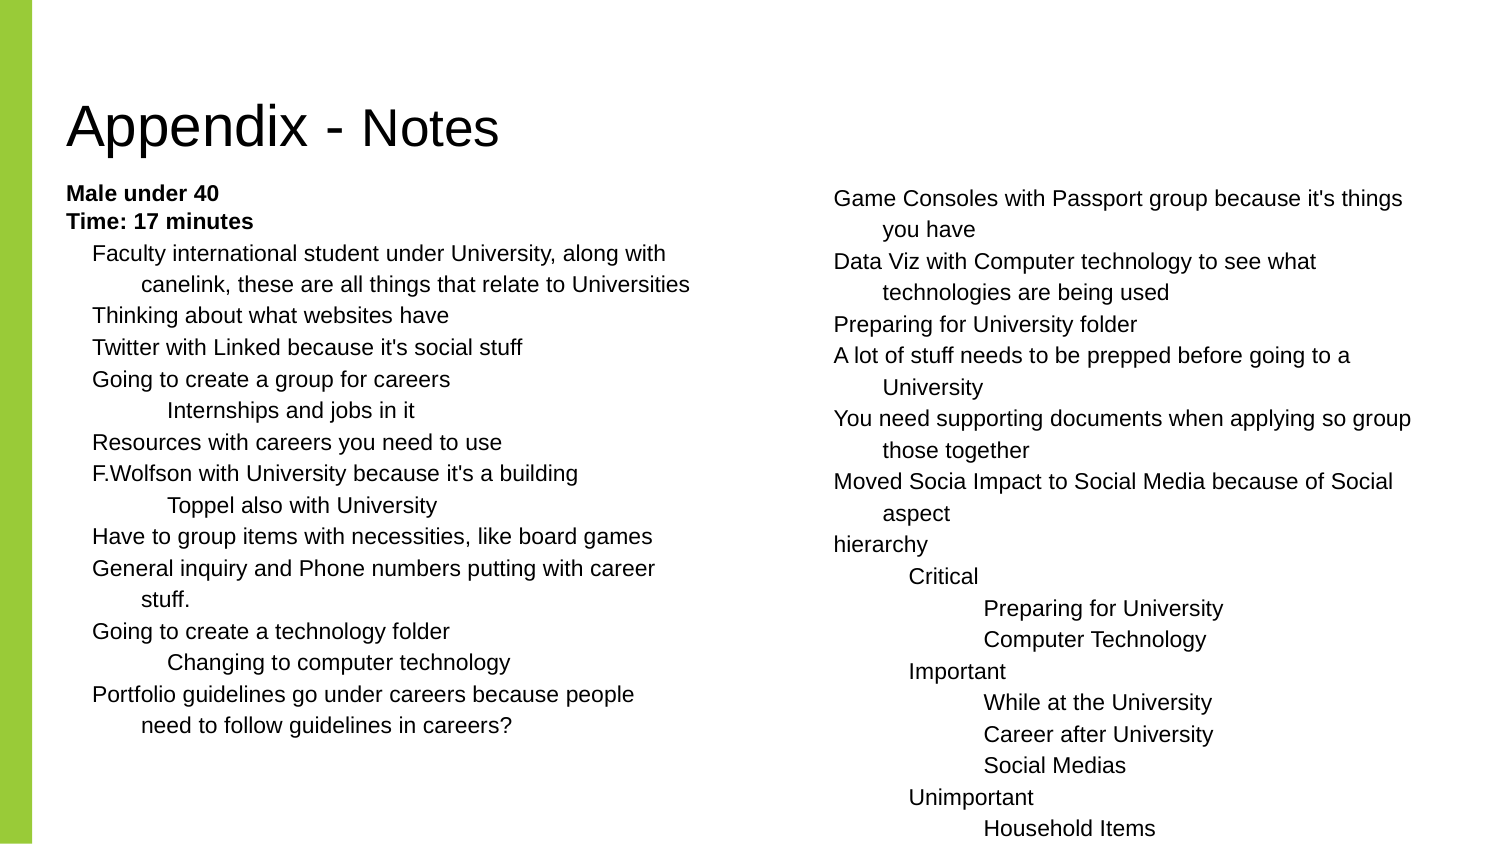

# Appendix - Notes
Male under 40
Time: 17 minutes
Faculty international student under University, along with canelink, these are all things that relate to Universities
Thinking about what websites have
Twitter with Linked because it's social stuff
Going to create a group for careers
Internships and jobs in it
Resources with careers you need to use
F.Wolfson with University because it's a building
Toppel also with University
Have to group items with necessities, like board games
General inquiry and Phone numbers putting with career stuff.
Going to create a technology folder
Changing to computer technology
Portfolio guidelines go under careers because people need to follow guidelines in careers?

Game Consoles with Passport group because it's things you have
Data Viz with Computer technology to see what technologies are being used
Preparing for University folder
A lot of stuff needs to be prepped before going to a University
You need supporting documents when applying so group those together
Moved Socia Impact to Social Media because of Social aspect
hierarchy
Critical
Preparing for University
Computer Technology
Important
While at the University
Career after University
Social Medias
Unimportant
Household Items